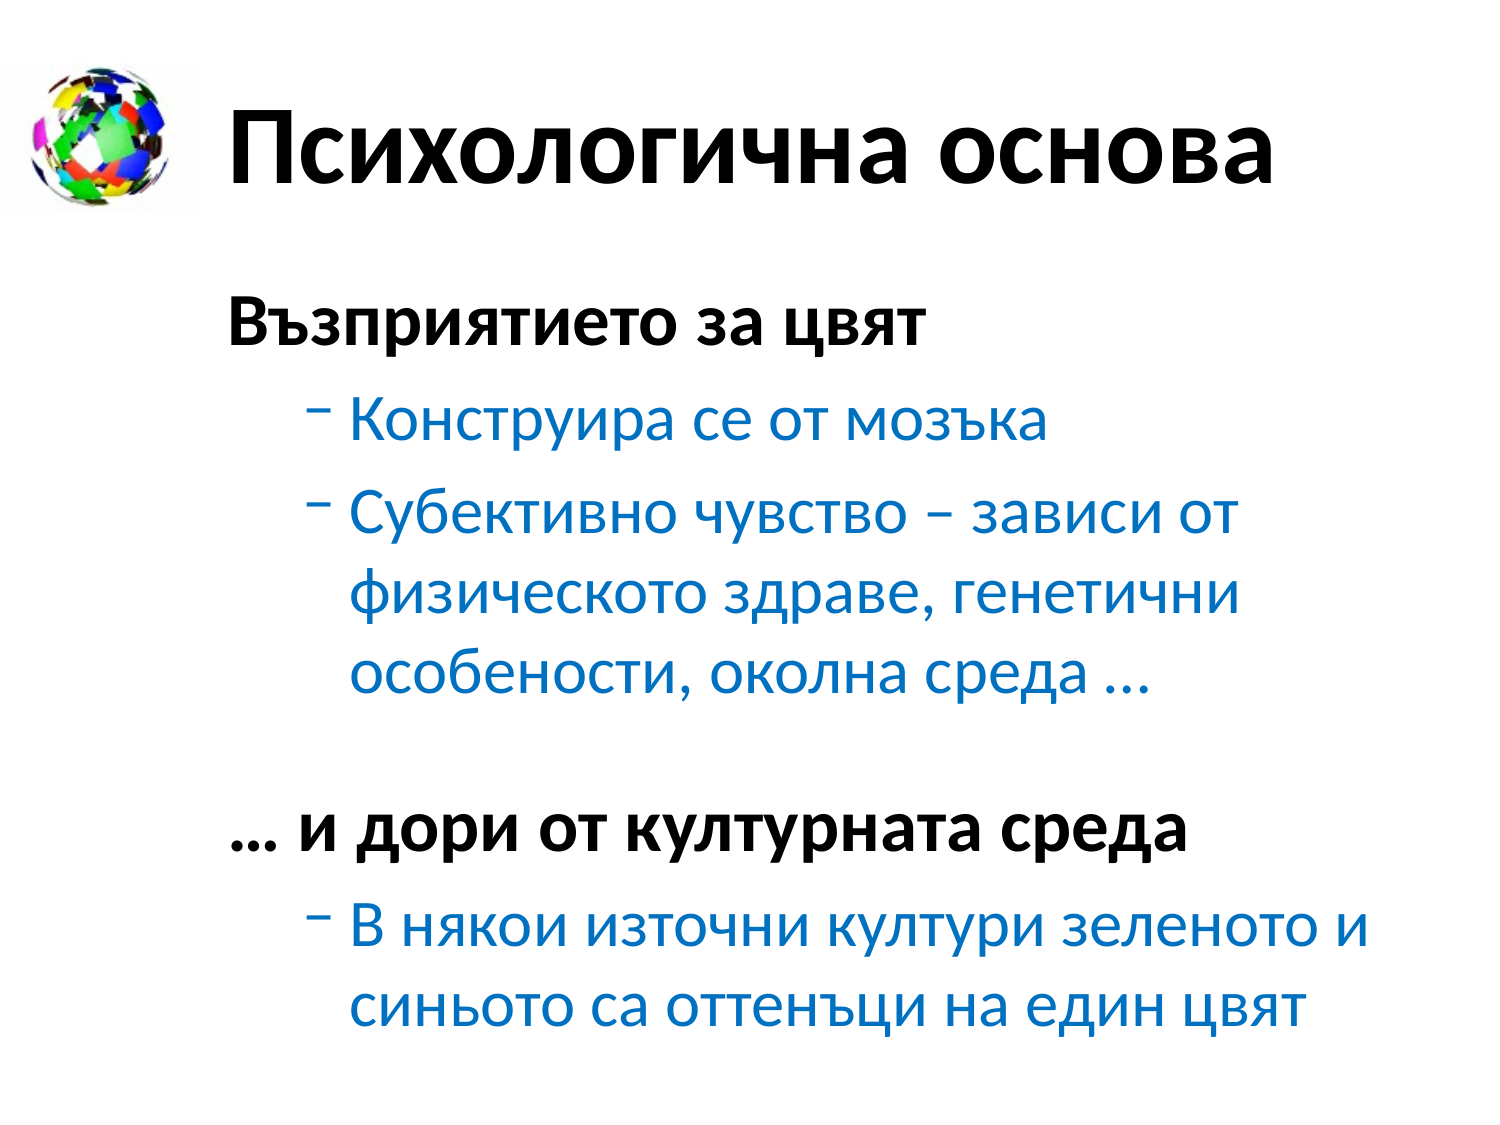

# Психологична основа
Възприятието за цвят
Конструира се от мозъка
Субективно чувство – зависи от физическото здраве, генетични особености, околна среда …

… и дори от културната среда
В някои източни култури зеленото и синьото са оттенъци на един цвят